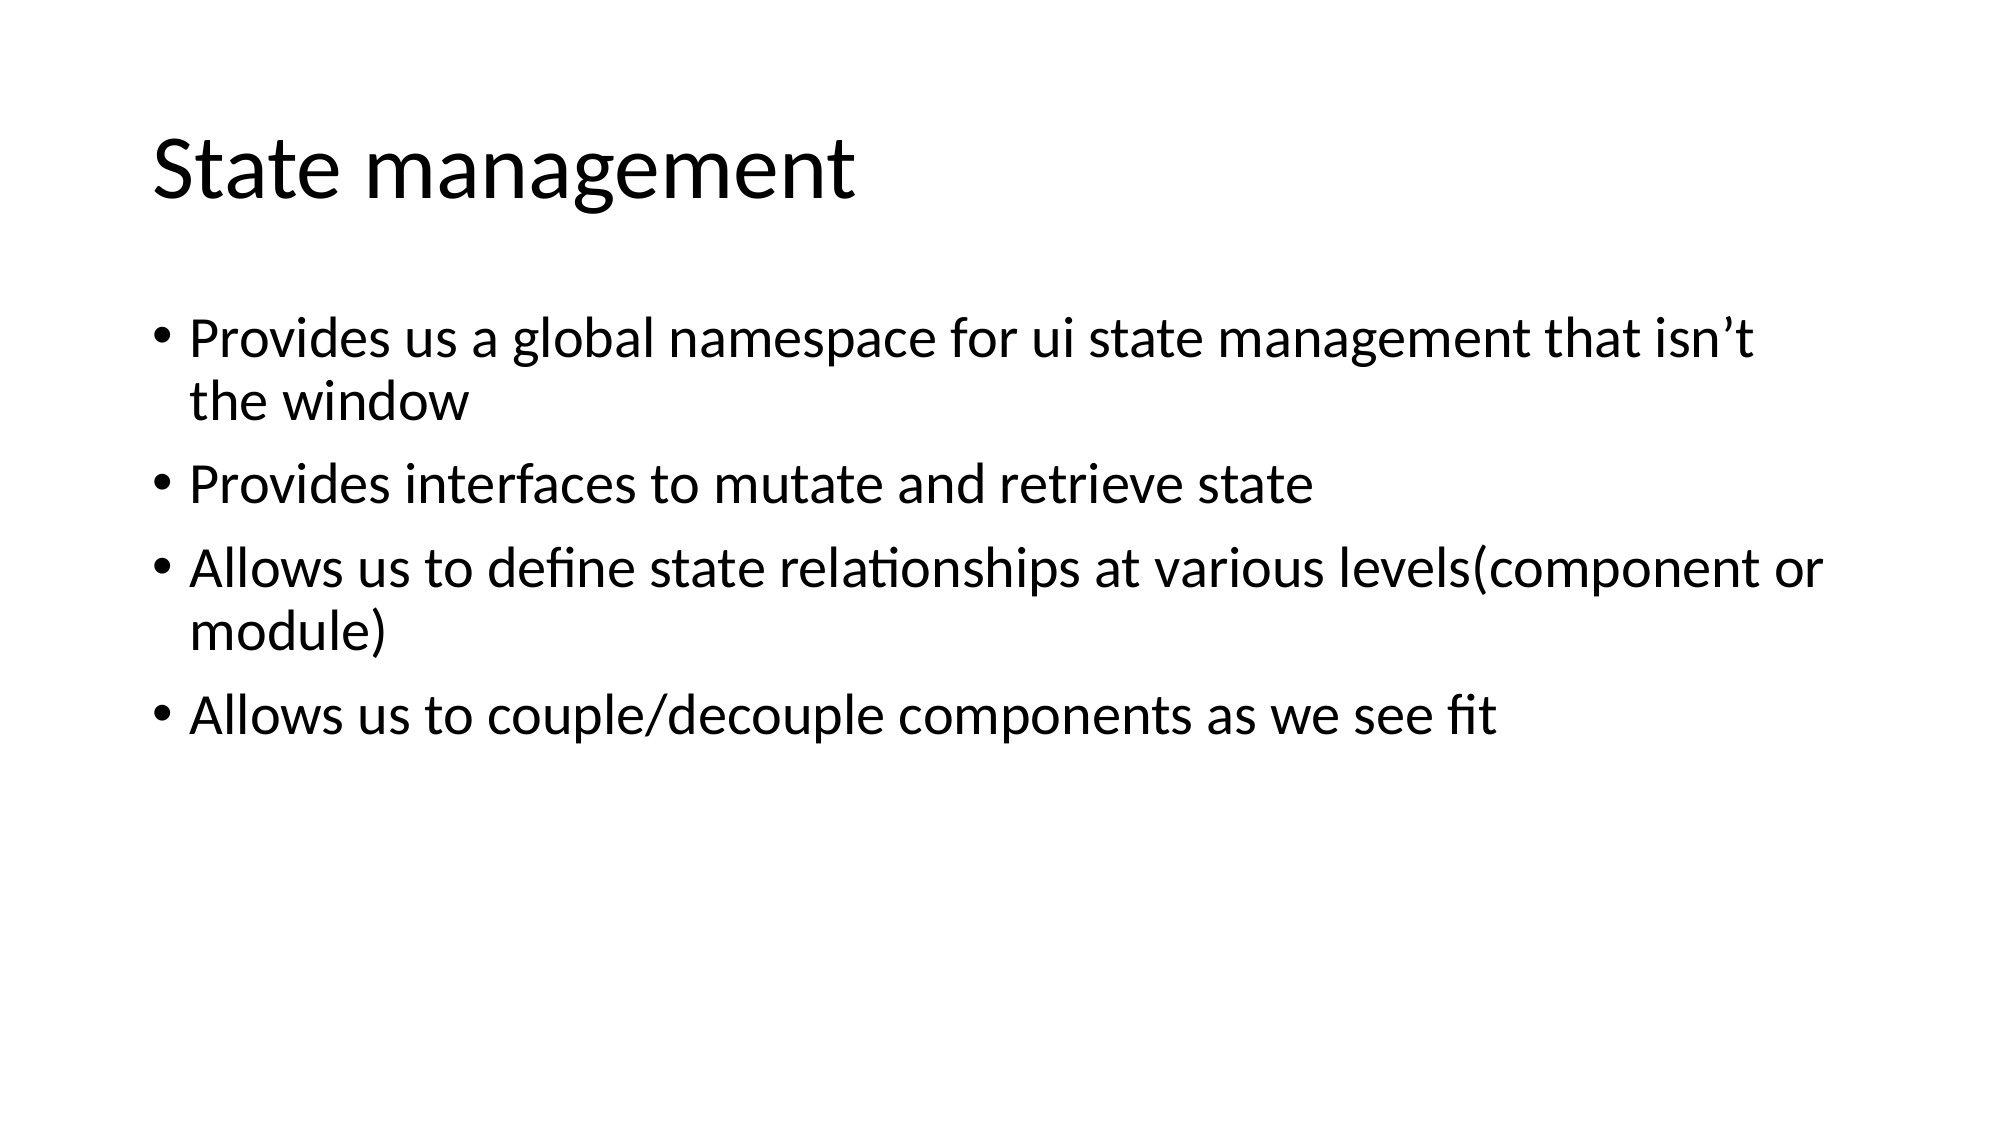

# State management
Provides us a global namespace for ui state management that isn’t the window
Provides interfaces to mutate and retrieve state
Allows us to define state relationships at various levels(component or module)
Allows us to couple/decouple components as we see fit